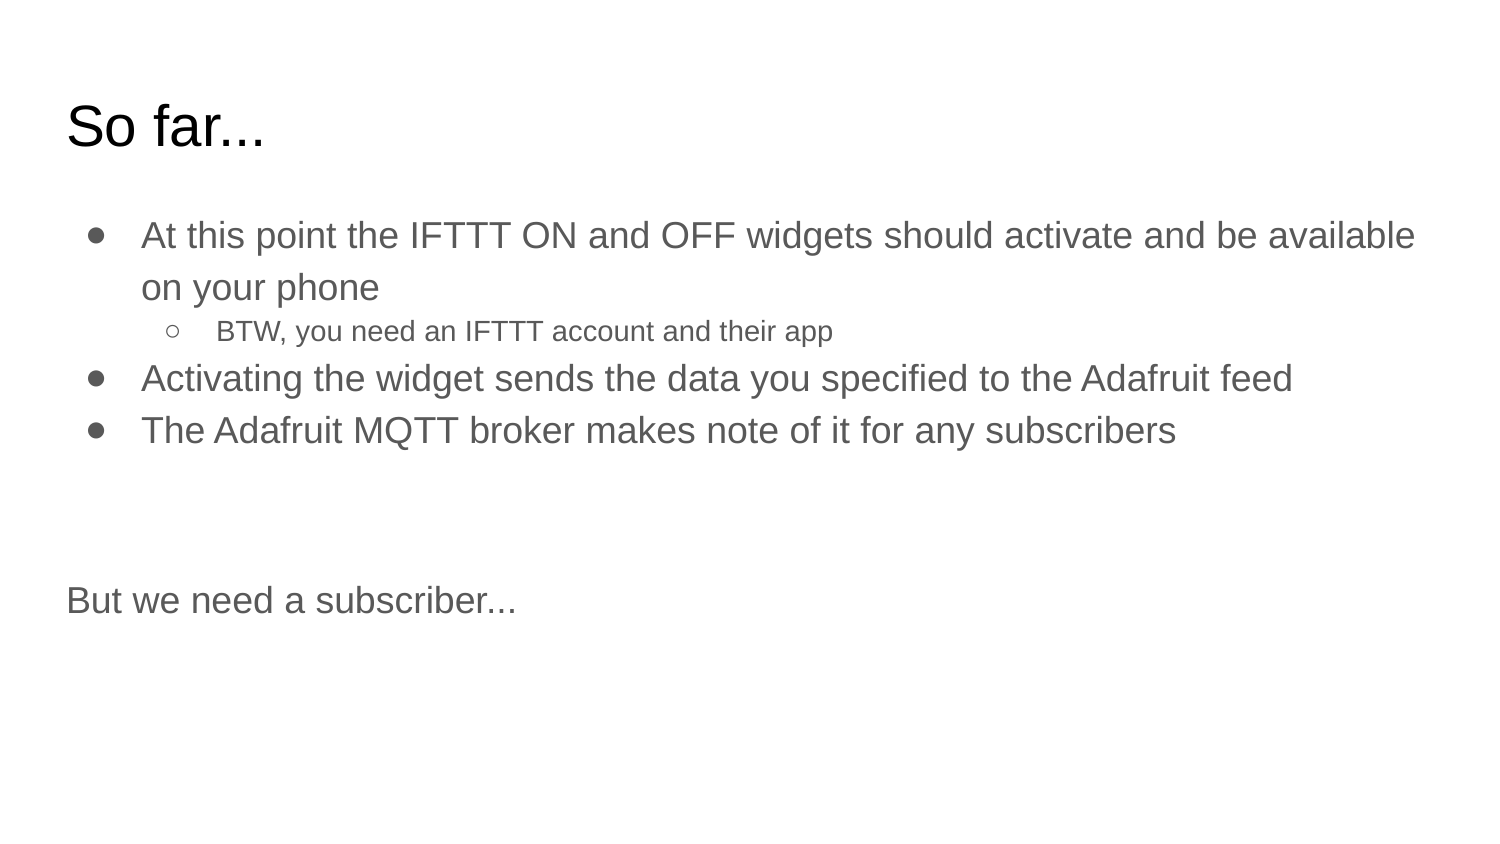

# So far...
At this point the IFTTT ON and OFF widgets should activate and be available on your phone
BTW, you need an IFTTT account and their app
Activating the widget sends the data you specified to the Adafruit feed
The Adafruit MQTT broker makes note of it for any subscribers

But we need a subscriber...